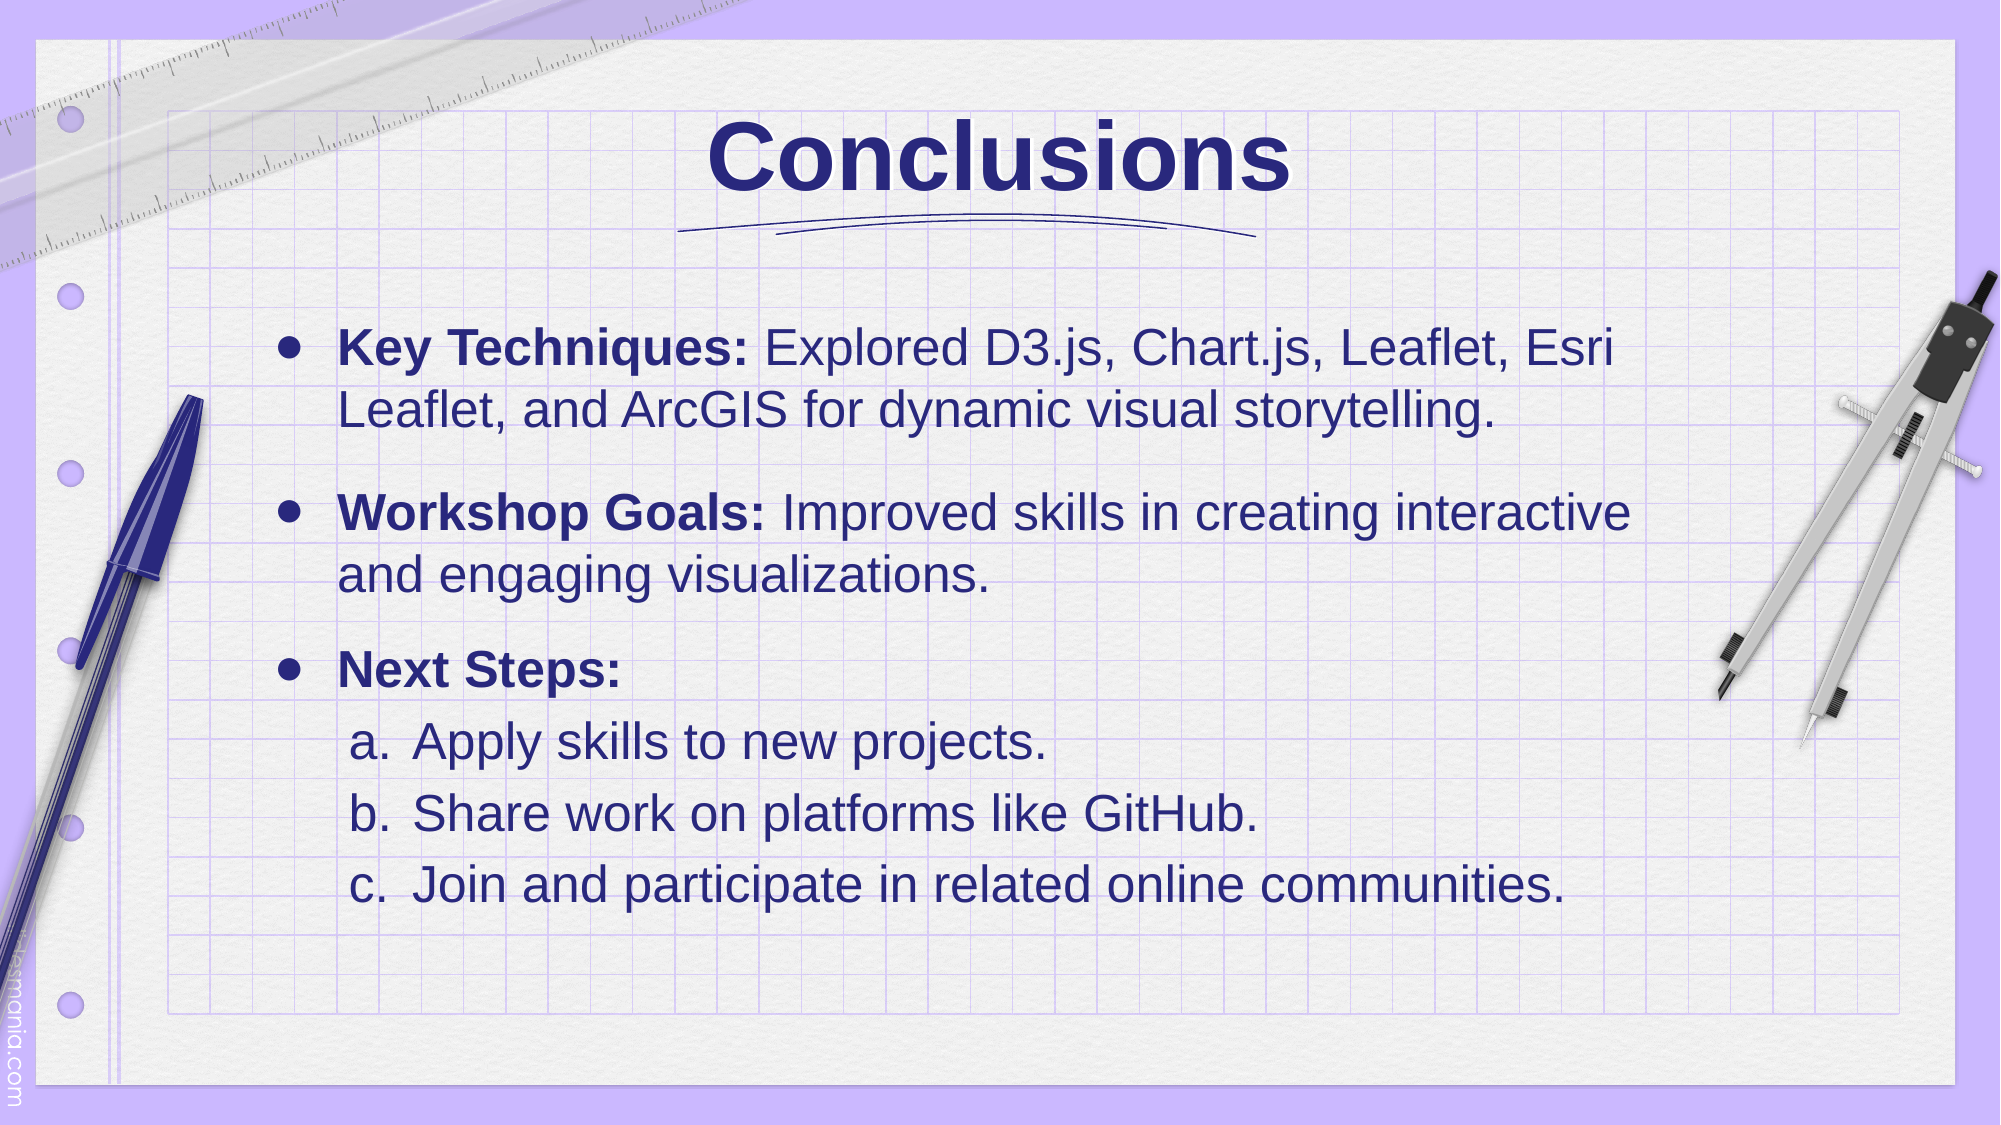

# Conclusions

Key Techniques: Explored D3.js, Chart.js, Leaflet, Esri Leaflet, and ArcGIS for dynamic visual storytelling.

Workshop Goals: Improved skills in creating interactive and engaging visualizations.

Next Steps:
Apply skills to new projects.
Share work on platforms like GitHub.
Join and participate in related online communities.